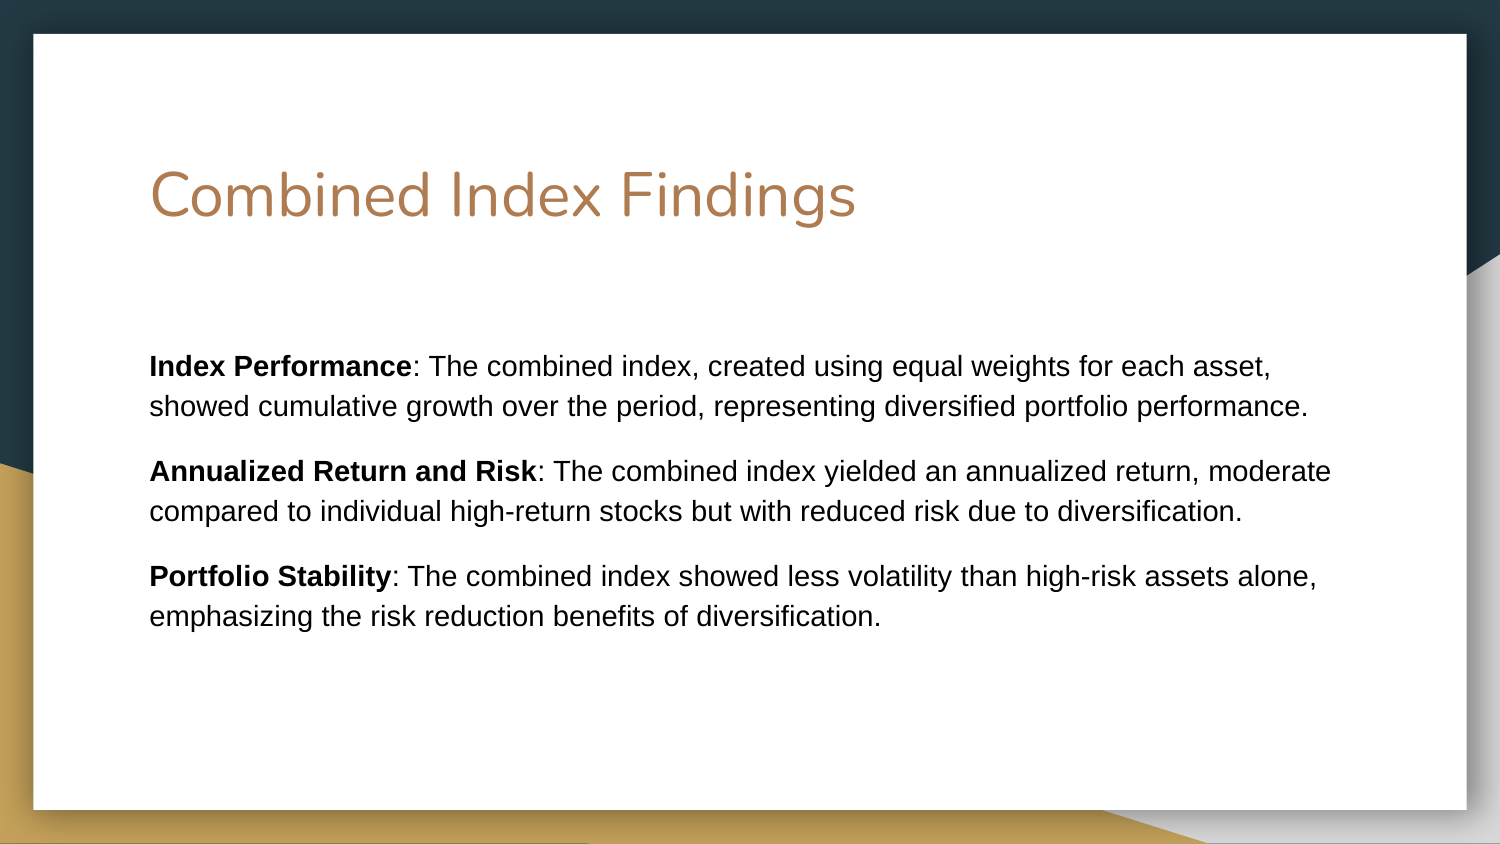

# Combined Index Findings
Index Performance: The combined index, created using equal weights for each asset, showed cumulative growth over the period, representing diversified portfolio performance.
Annualized Return and Risk: The combined index yielded an annualized return, moderate compared to individual high-return stocks but with reduced risk due to diversification.
Portfolio Stability: The combined index showed less volatility than high-risk assets alone, emphasizing the risk reduction benefits of diversification.